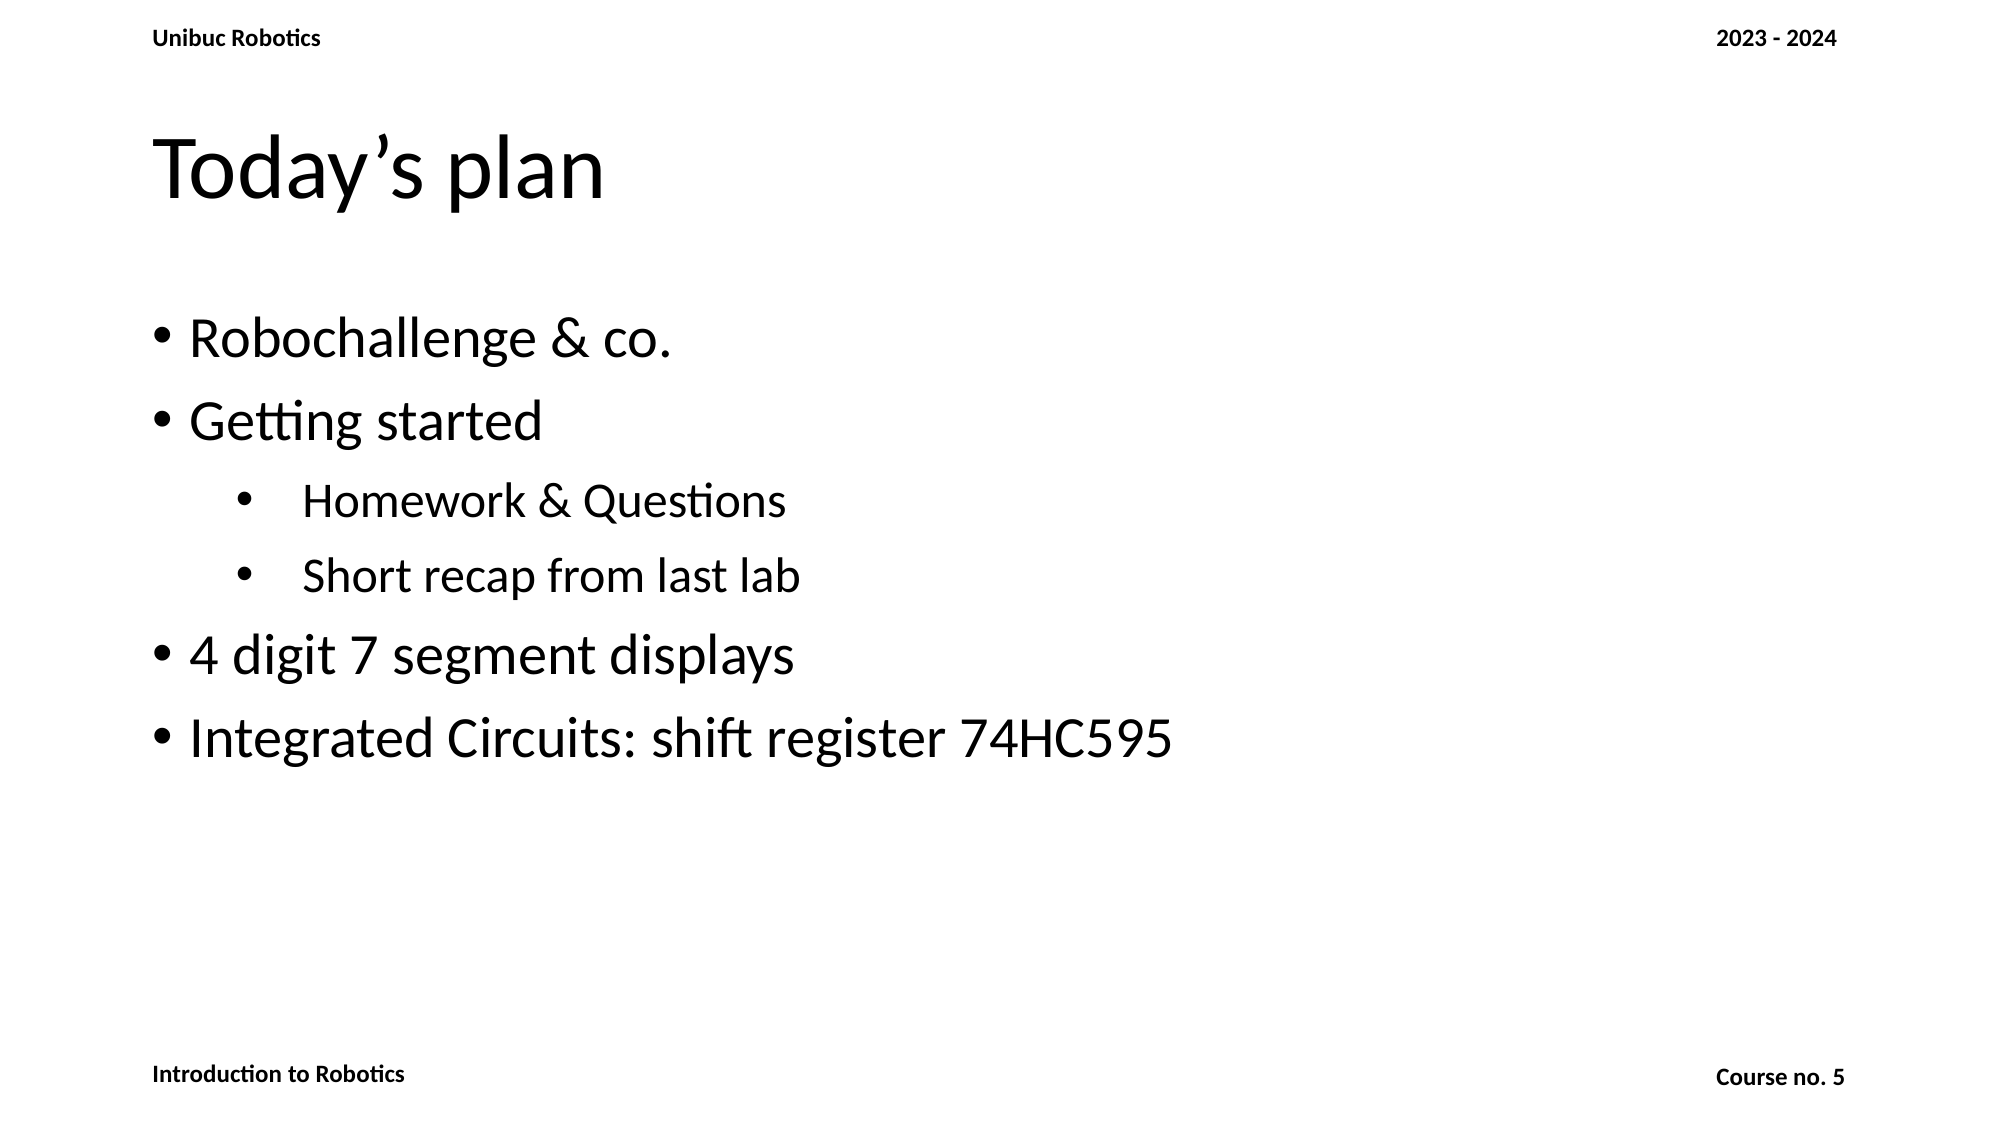

# Today’s plan
Robochallenge & co.
Getting started
Homework & Questions
Short recap from last lab
4 digit 7 segment displays
Integrated Circuits: shift register 74HC595